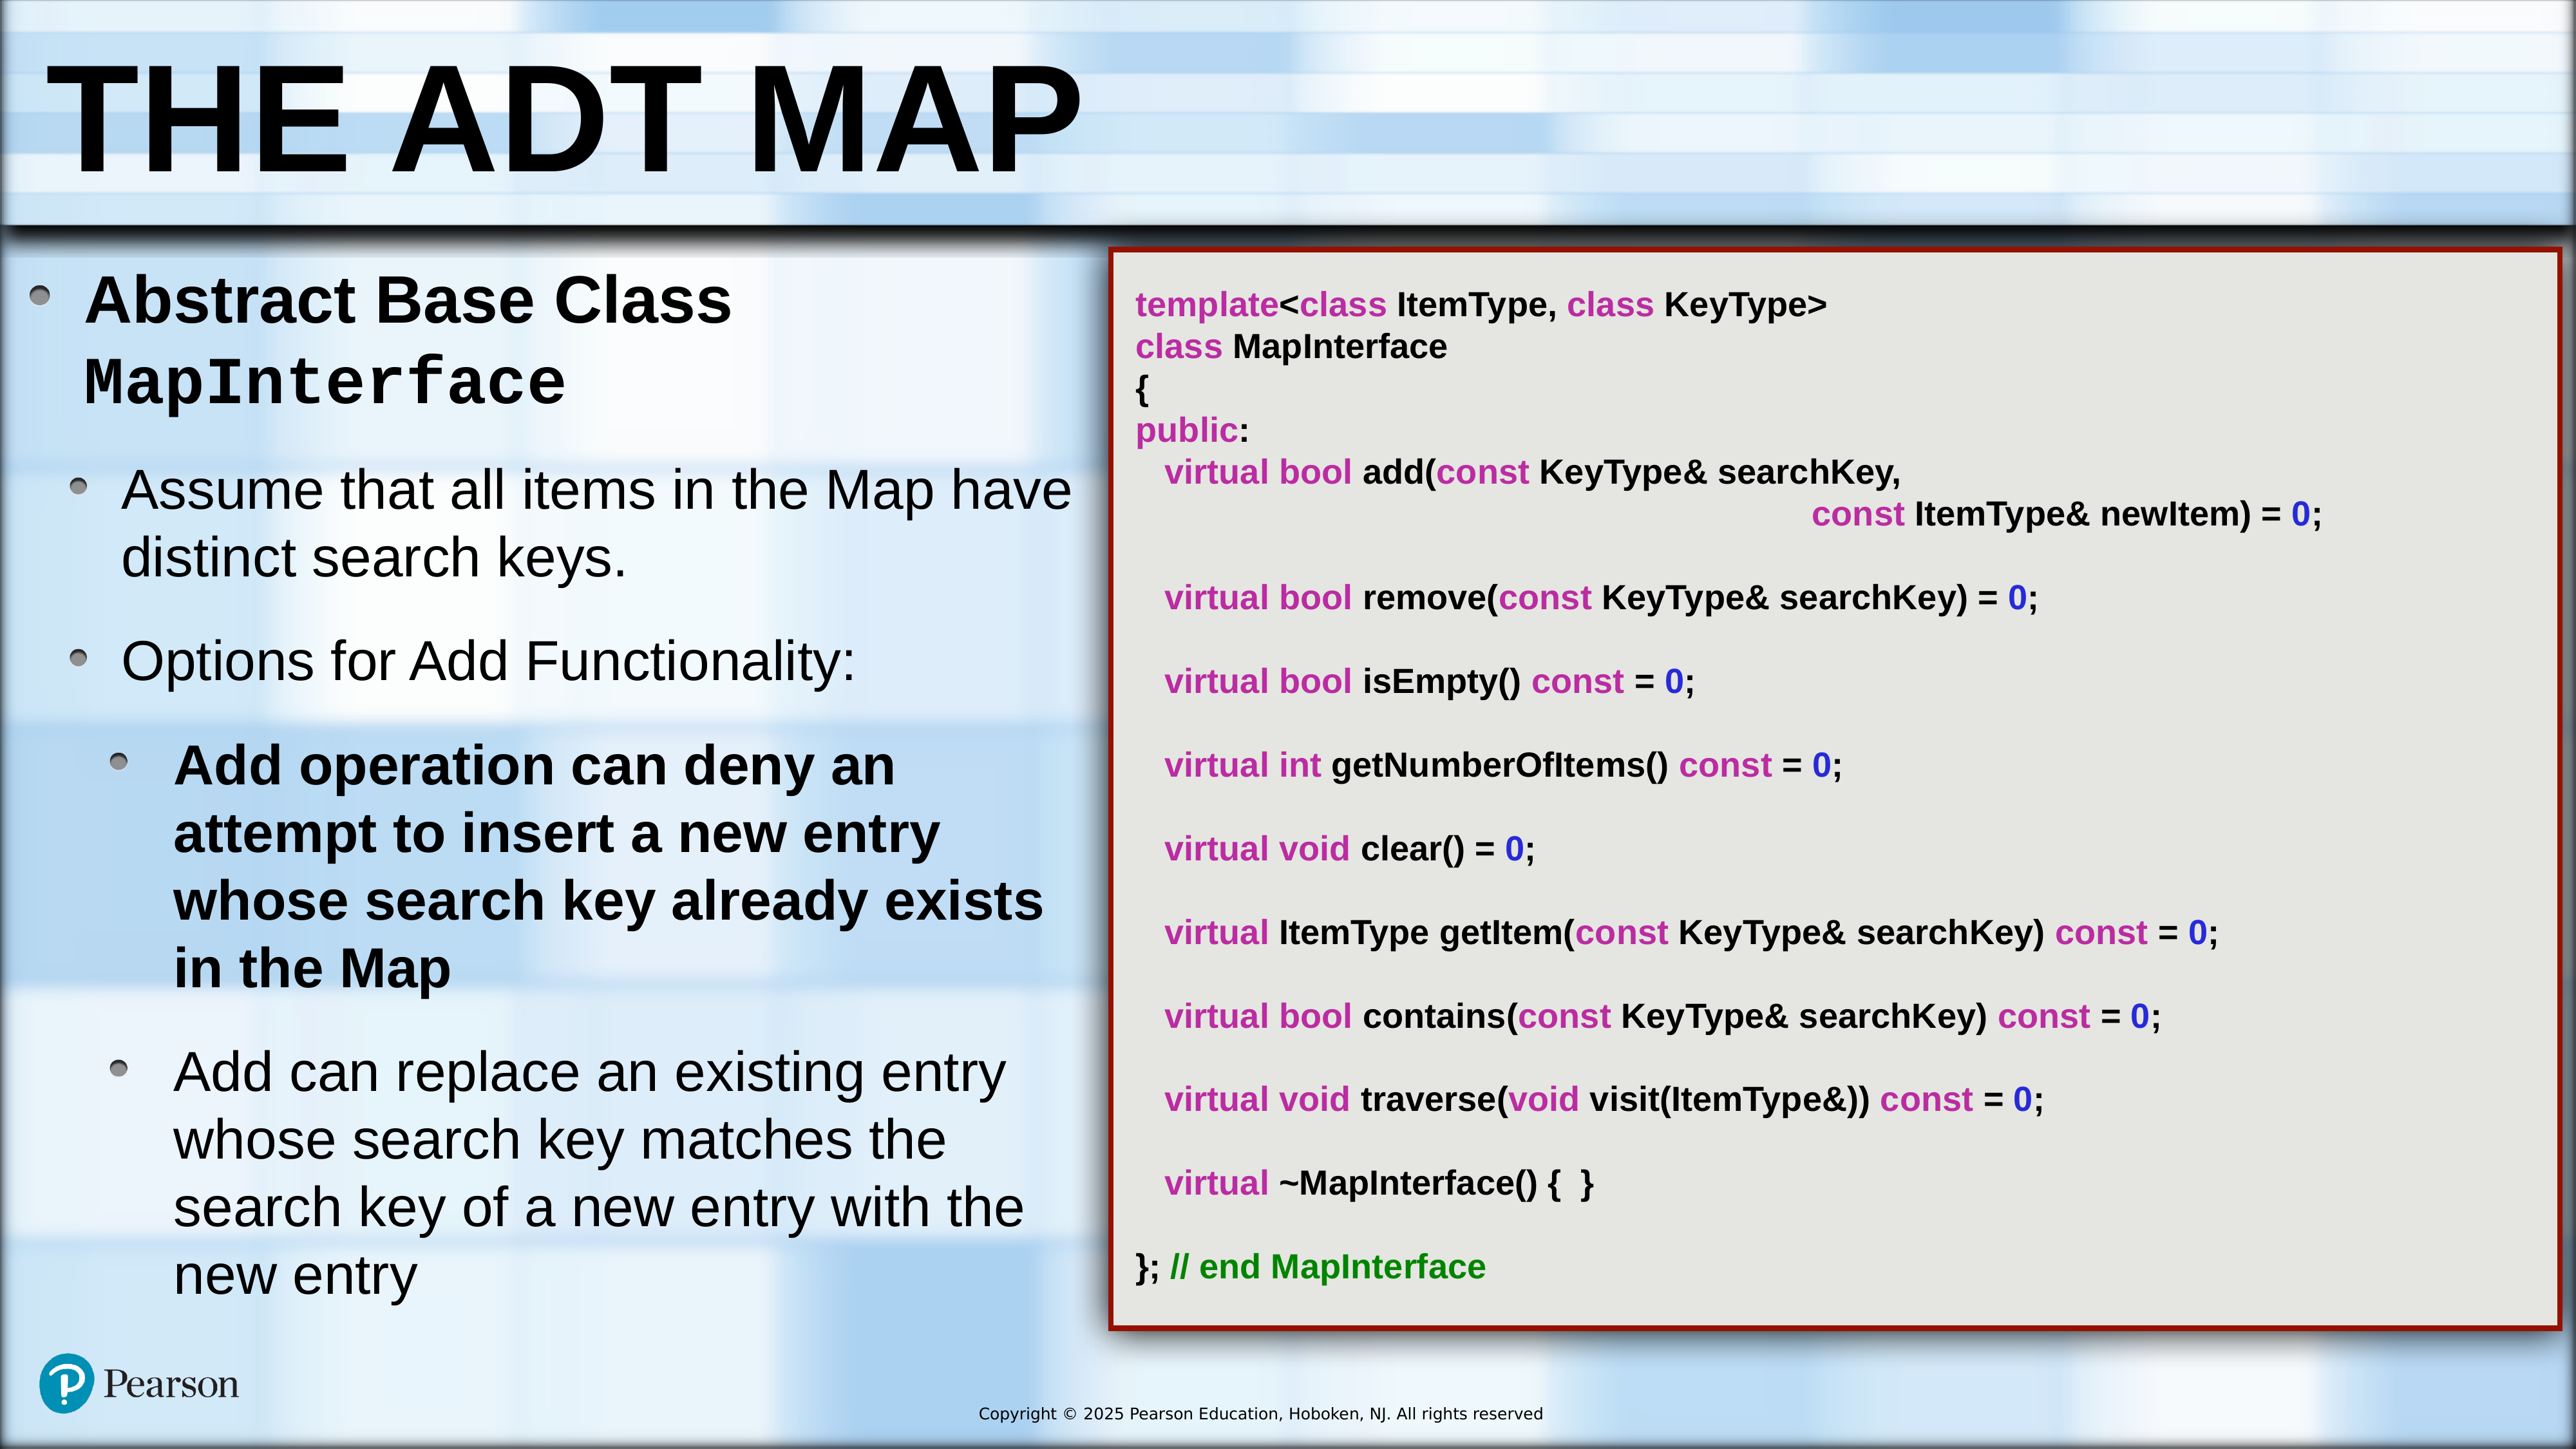

# The ADT Map
Abstract Base Class MapInterface
Assume that all items in the Map have distinct search keys.
Options for Add Functionality:
Add operation can deny an attempt to insert a new entry whose search key already exists in the Map
Add can replace an existing entry whose search key matches the search key of a new entry with the new entry

template<class ItemType, class KeyType>
class MapInterface
{
public:
   virtual bool add(const KeyType& searchKey,
							const ItemType& newItem) = 0;

   virtual bool remove(const KeyType& searchKey) = 0;

   virtual bool isEmpty() const = 0;

   virtual int getNumberOfItems() const = 0;

   virtual void clear() = 0;

   virtual ItemType getItem(const KeyType& searchKey) const = 0;

   virtual bool contains(const KeyType& searchKey) const = 0;

   virtual void traverse(void visit(ItemType&)) const = 0;

   virtual ~MapInterface() {  }

}; // end MapInterface